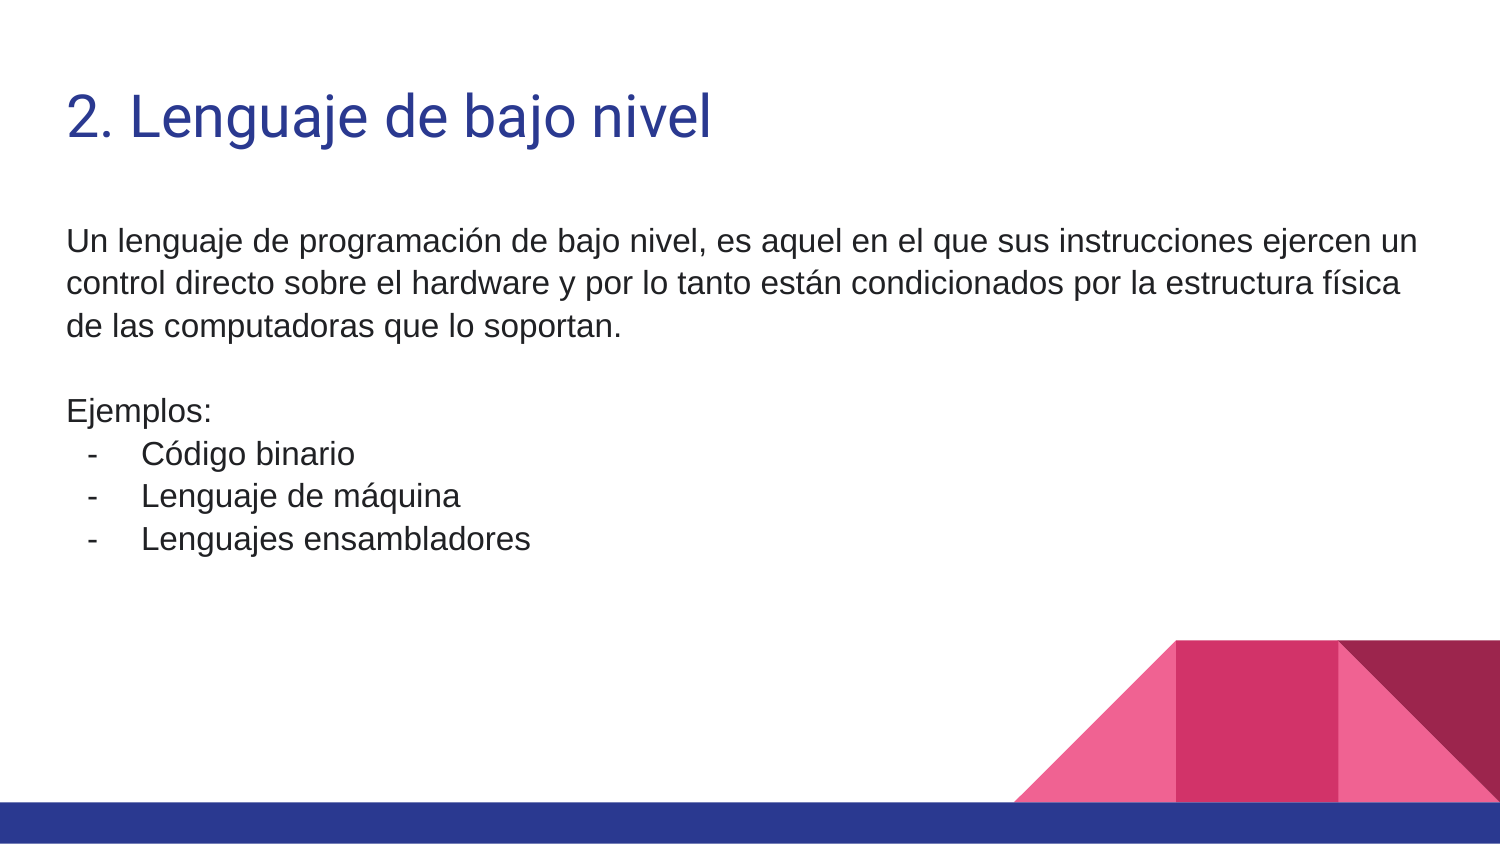

# 2. Lenguaje de bajo nivel
Un lenguaje de programación de bajo nivel, es aquel en el que sus instrucciones ejercen un control directo sobre el hardware y por lo tanto están condicionados por la estructura física de las computadoras que lo soportan.

Ejemplos:
Código binario
Lenguaje de máquina
Lenguajes ensambladores